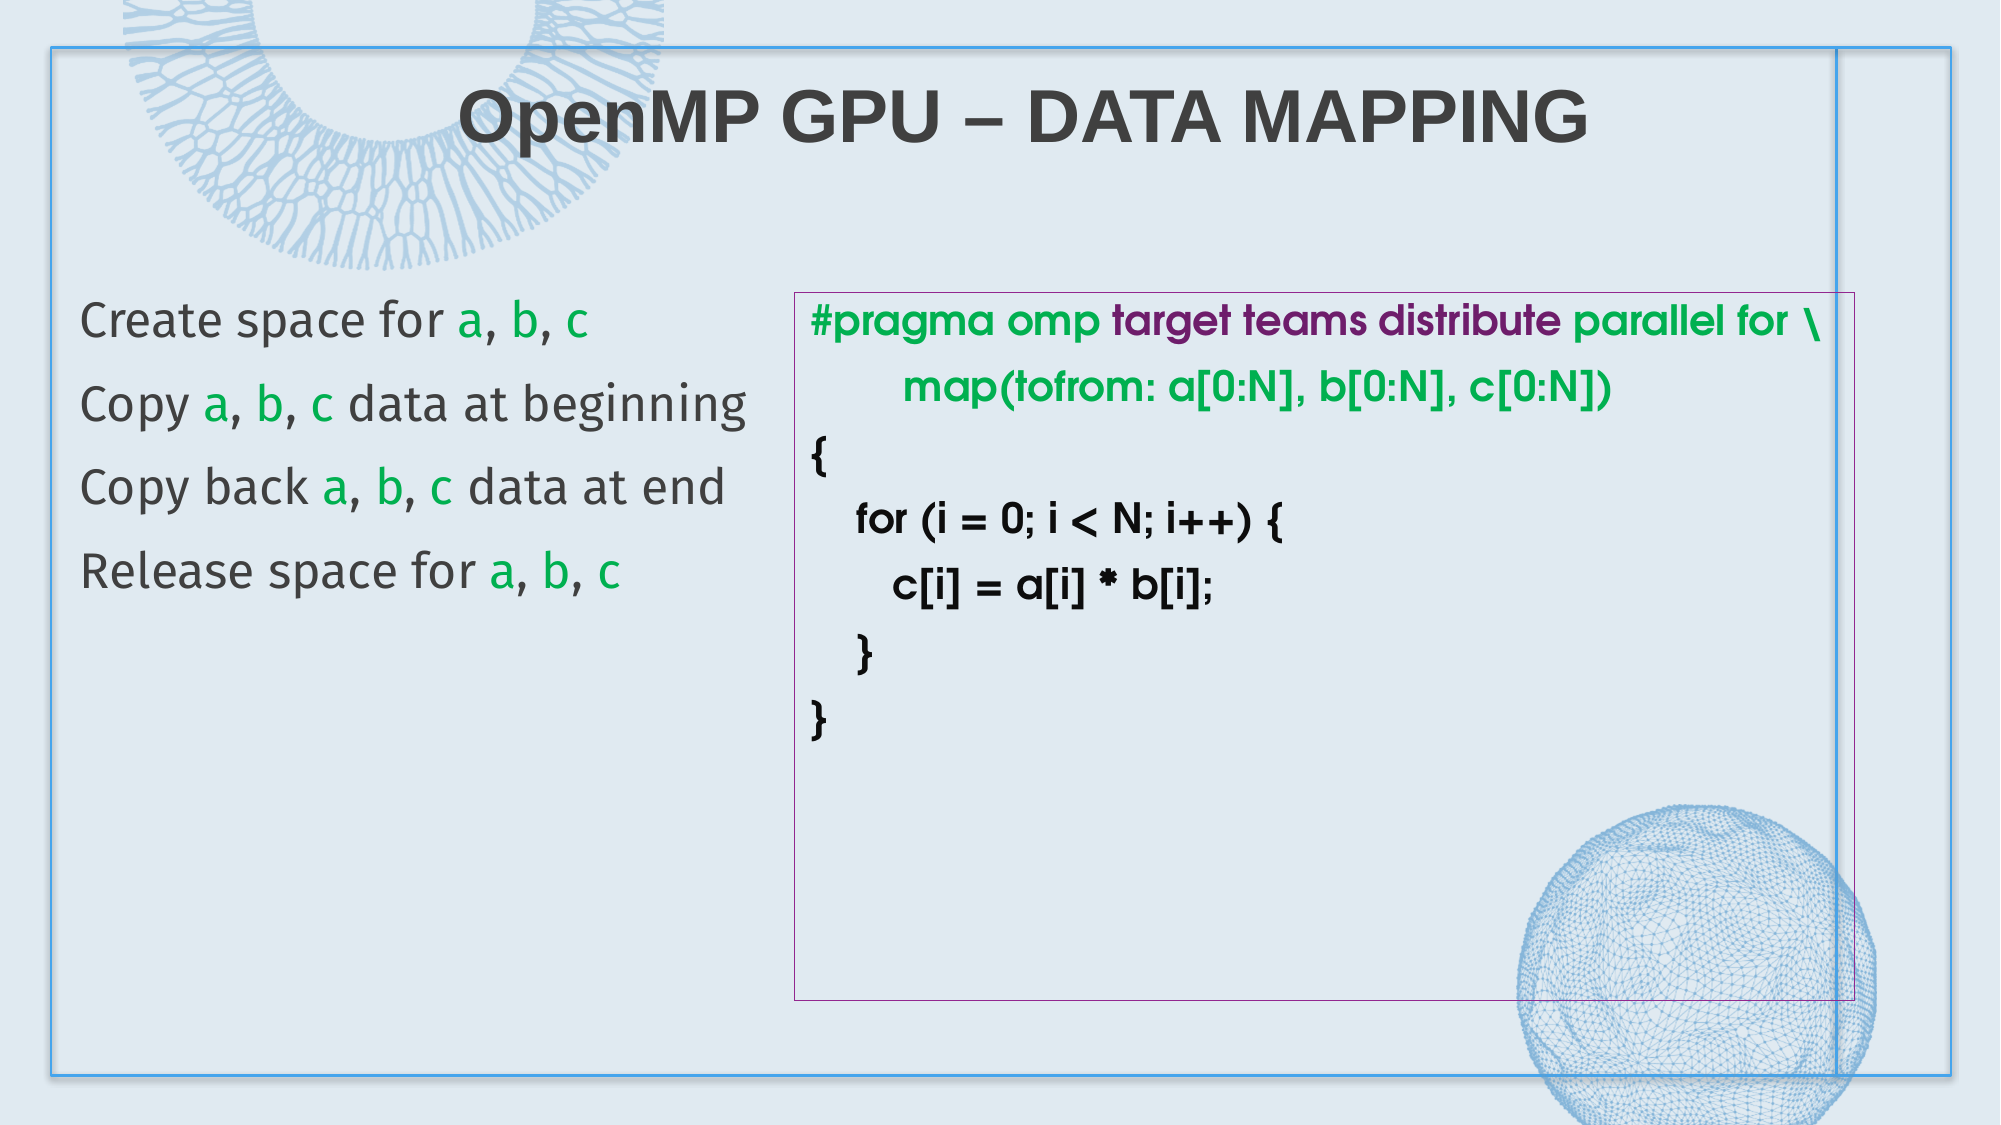

# OpenMP GPU – Data Mapping
Create space for a, b, c
Copy a, b, c data at beginning
Copy back a, b, c data at end
Release space for a, b, c
#pragma omp target teams distribute parallel for \
        map(tofrom: a[0:N], b[0:N], c[0:N])
{
    for (i = 0; i < N; i++) {
       c[i] = a[i] * b[i];
    }
}